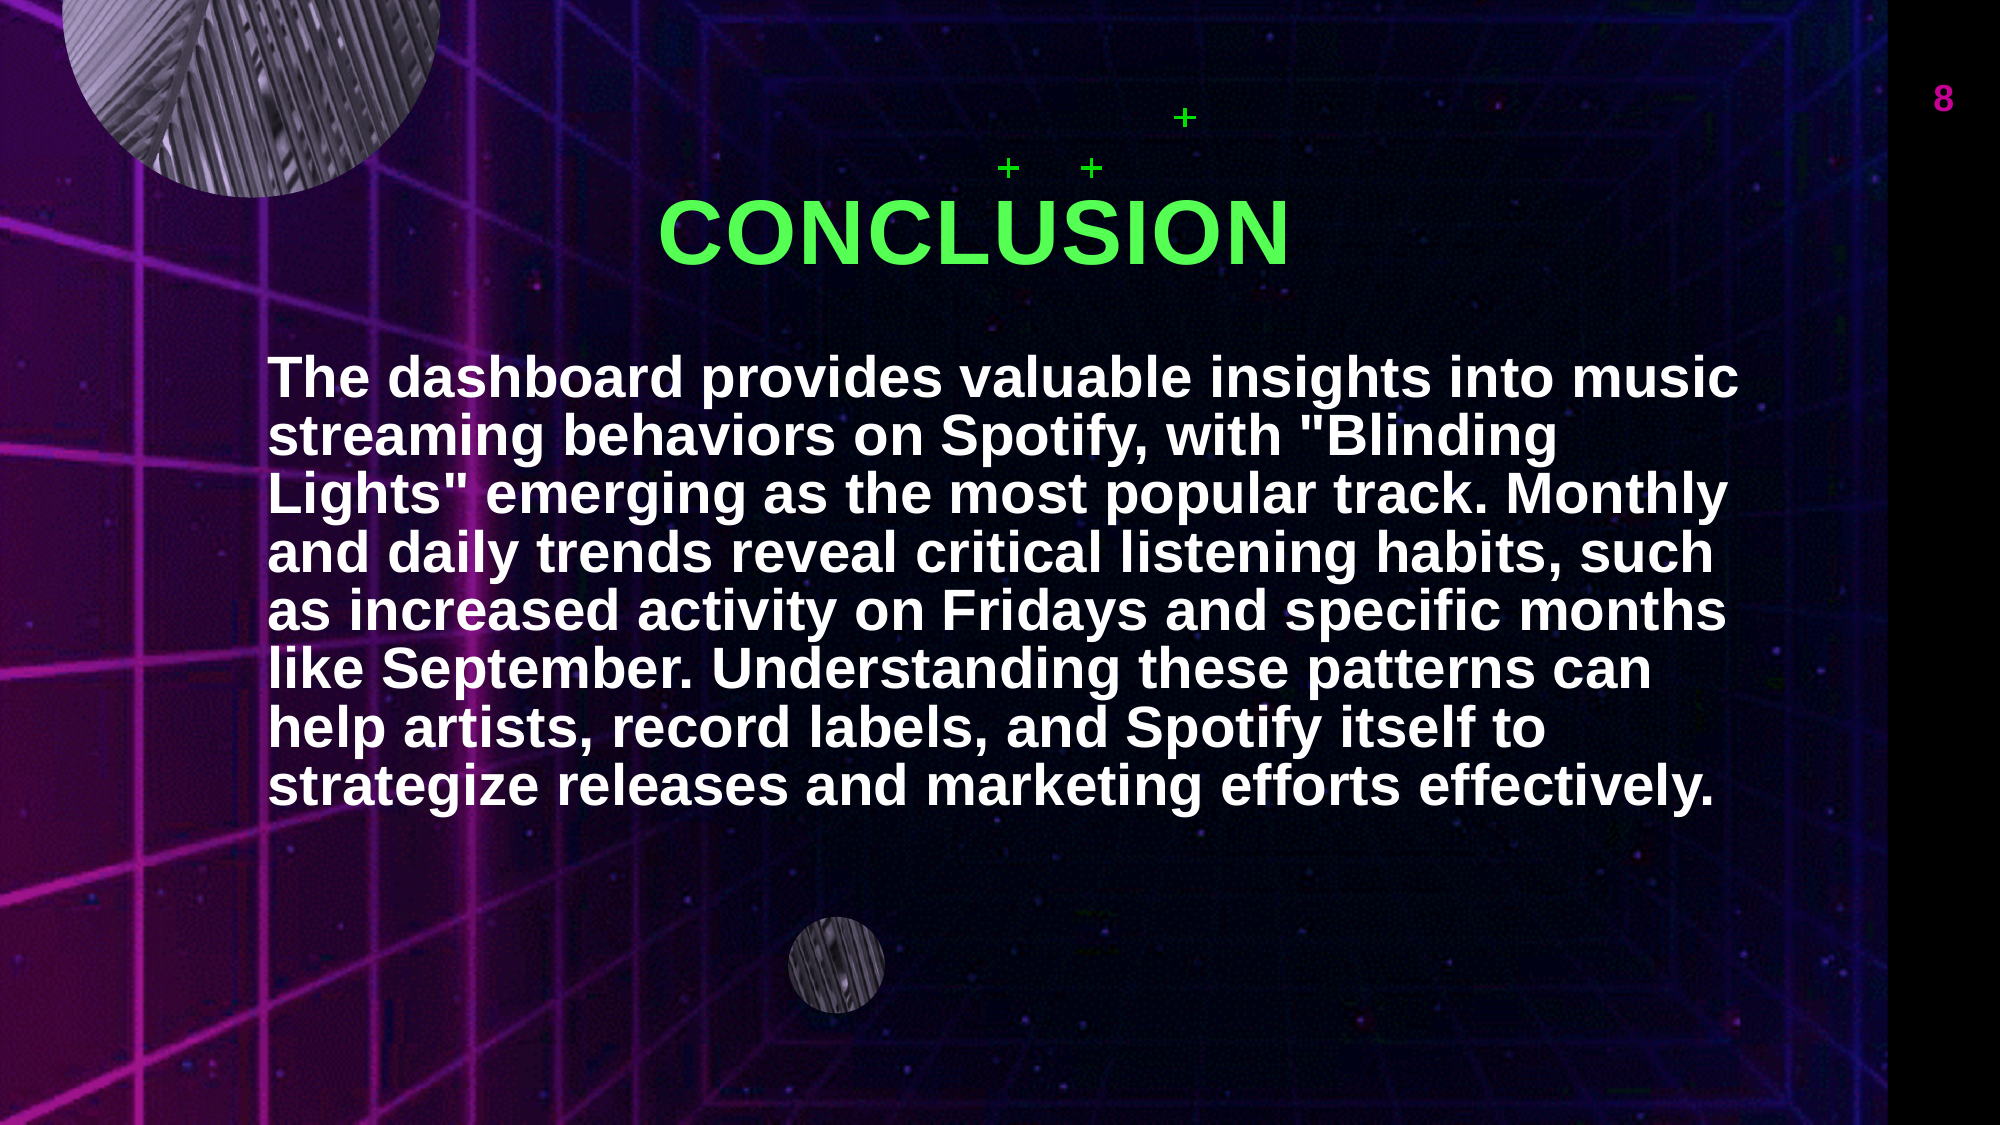

8
# conclusion
The dashboard provides valuable insights into music streaming behaviors on Spotify, with "Blinding Lights" emerging as the most popular track. Monthly and daily trends reveal critical listening habits, such as increased activity on Fridays and specific months like September. Understanding these patterns can help artists, record labels, and Spotify itself to strategize releases and marketing efforts effectively.